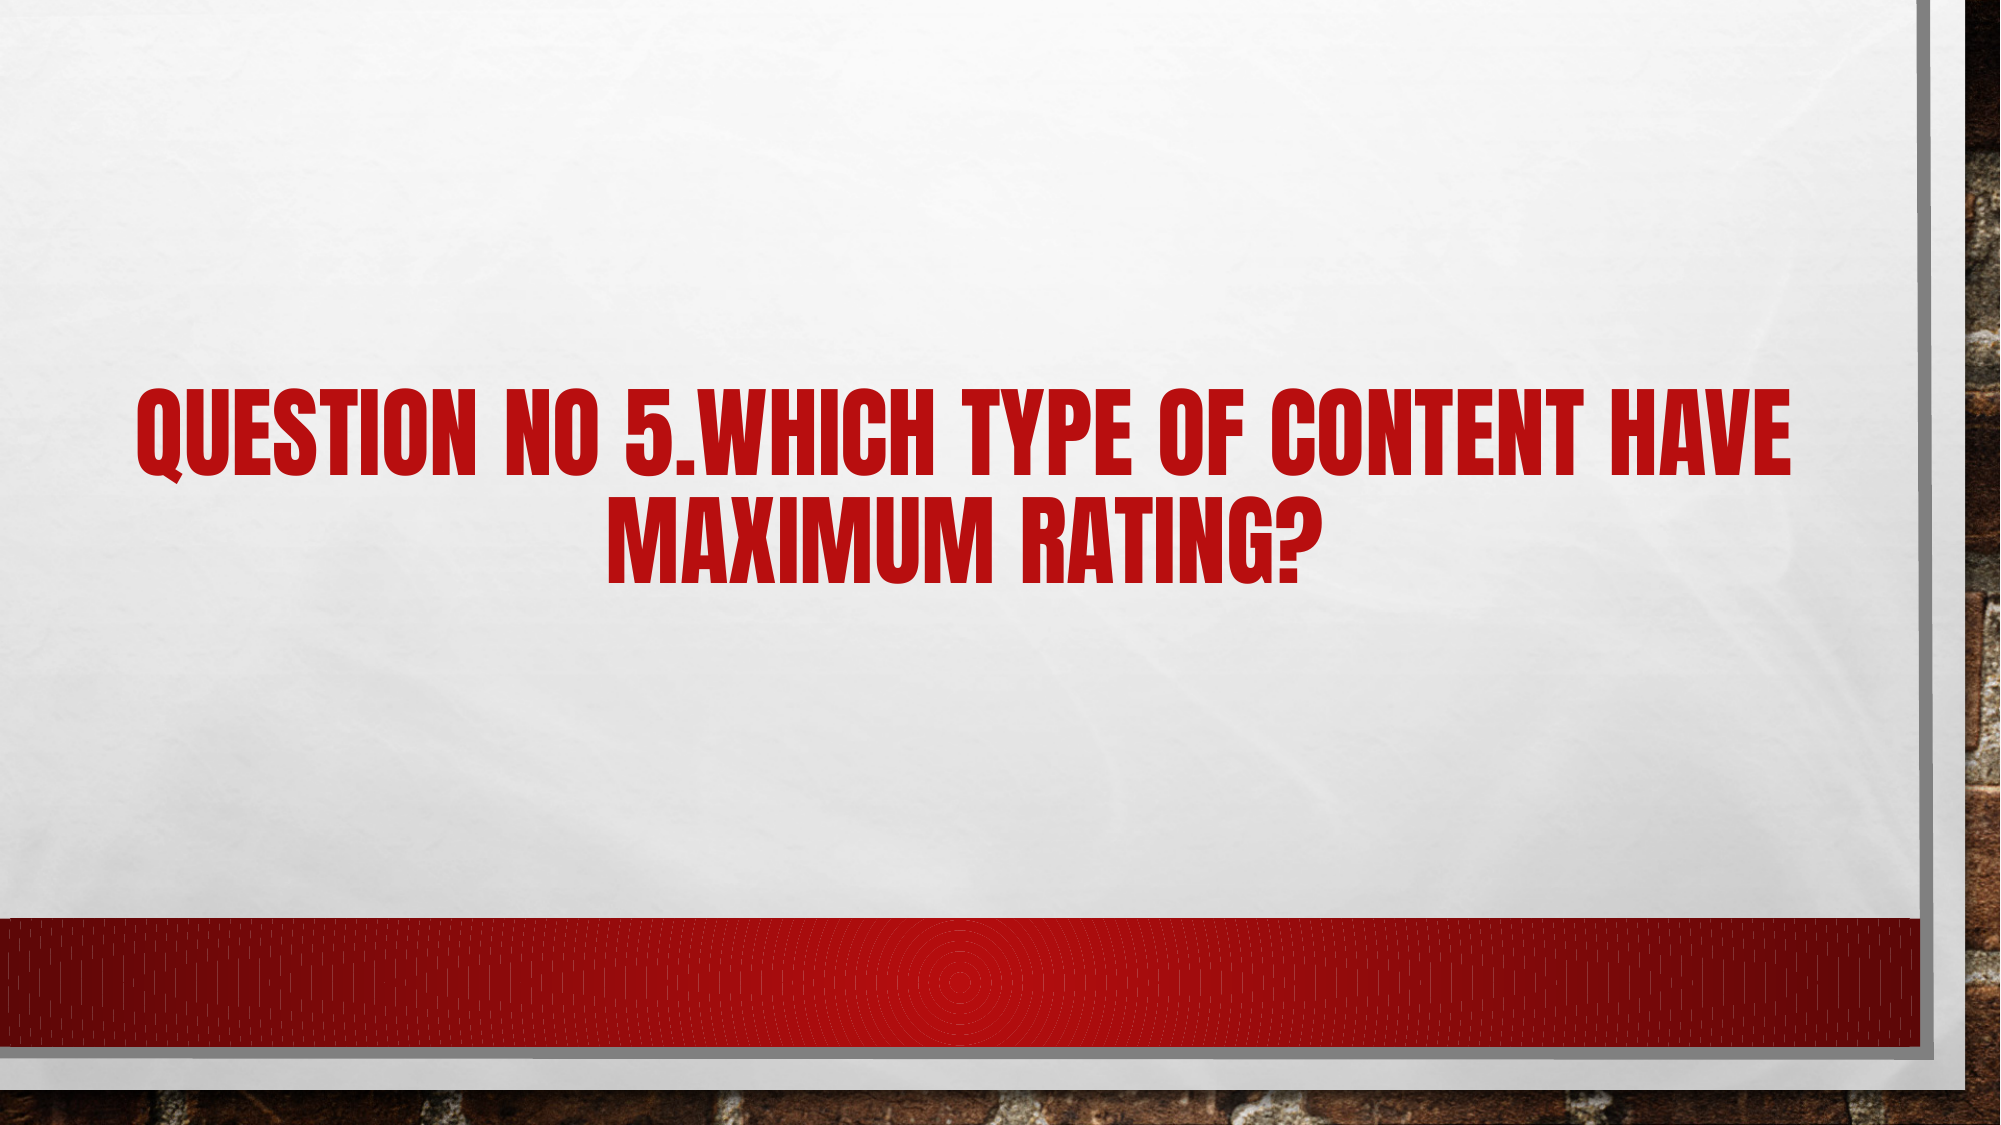

# Question no 5.Which type of content have maximum rating?